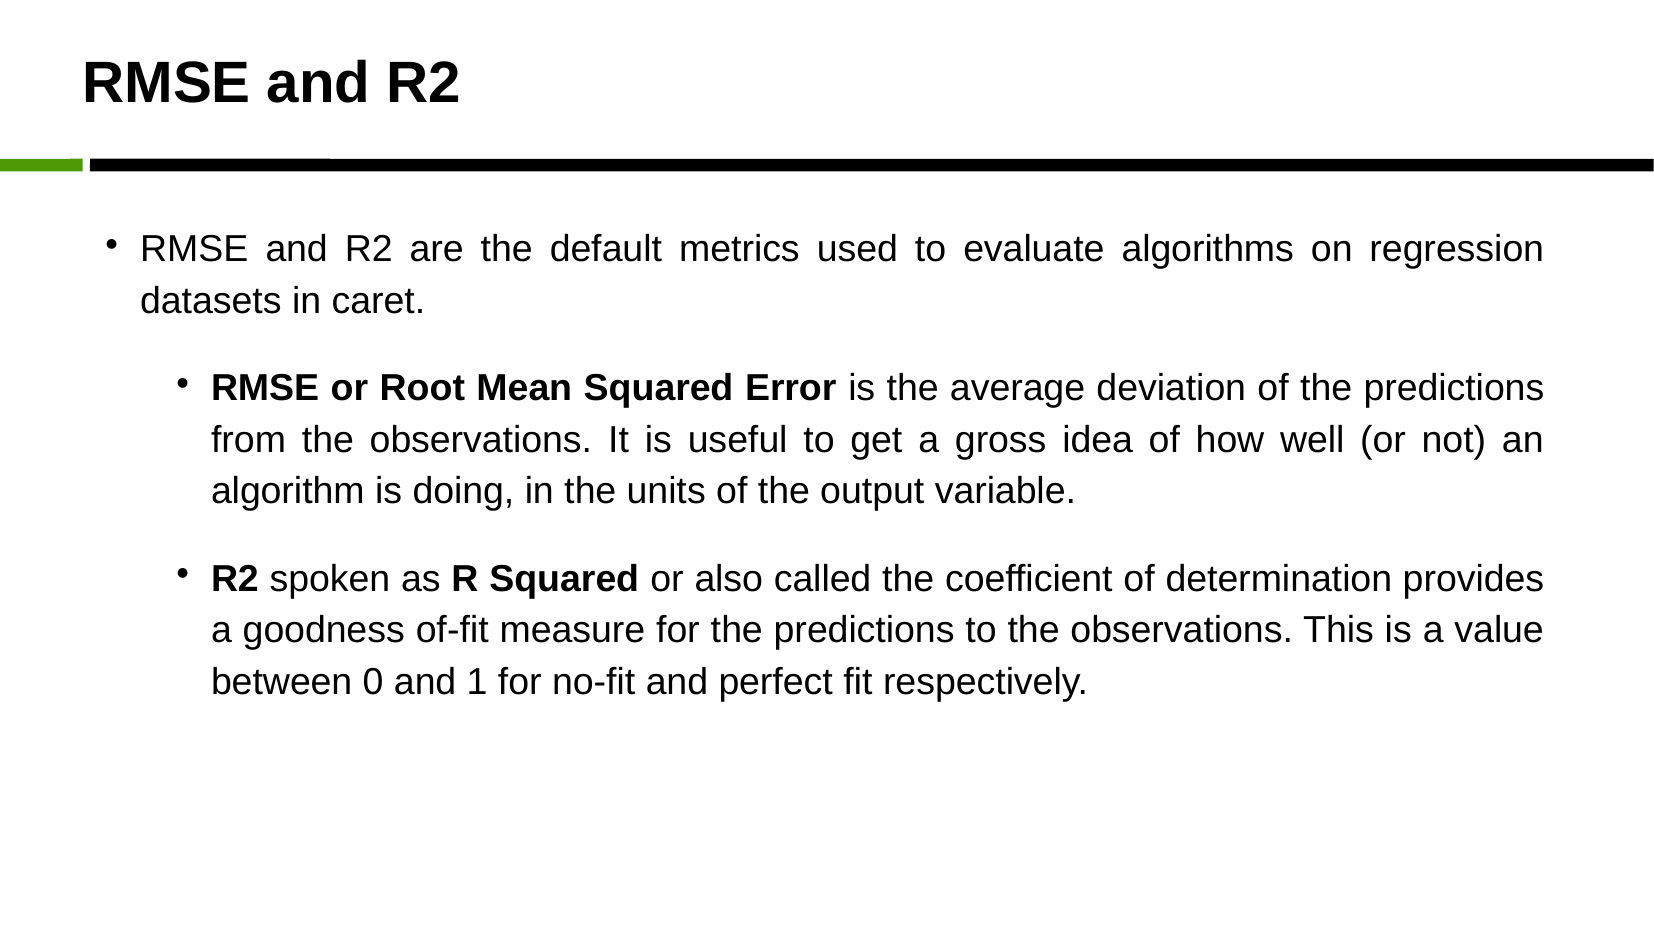

RMSE and R2

RMSE and R2 are the default metrics used to evaluate algorithms on regression datasets in caret.
RMSE or Root Mean Squared Error is the average deviation of the predictions from the observations. It is useful to get a gross idea of how well (or not) an algorithm is doing, in the units of the output variable.
R2 spoken as R Squared or also called the coefficient of determination provides a goodness of-ﬁt measure for the predictions to the observations. This is a value between 0 and 1 for no-ﬁt and perfect ﬁt respectively.